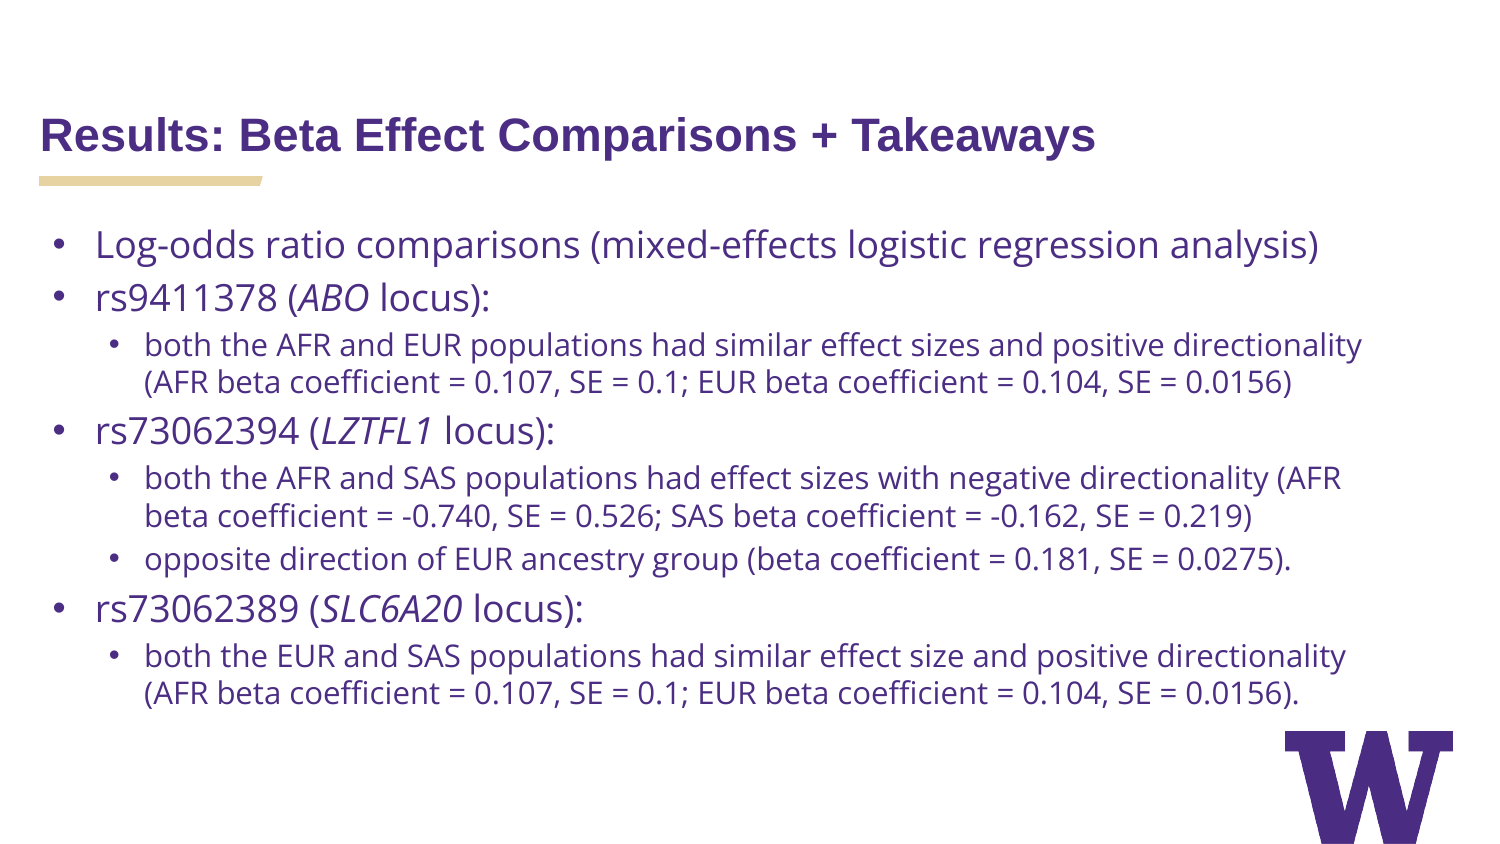

# Results: Beta Effect Comparisons + Takeaways
Log-odds ratio comparisons (mixed-effects logistic regression analysis)
rs9411378 (ABO locus):
both the AFR and EUR populations had similar effect sizes and positive directionality (AFR beta coefficient = 0.107, SE = 0.1; EUR beta coefficient = 0.104, SE = 0.0156)
rs73062394 (LZTFL1 locus):
both the AFR and SAS populations had effect sizes with negative directionality (AFR beta coefficient = -0.740, SE = 0.526; SAS beta coefficient = -0.162, SE = 0.219)
opposite direction of EUR ancestry group (beta coefficient = 0.181, SE = 0.0275).
rs73062389 (SLC6A20 locus):
both the EUR and SAS populations had similar effect size and positive directionality (AFR beta coefficient = 0.107, SE = 0.1; EUR beta coefficient = 0.104, SE = 0.0156).